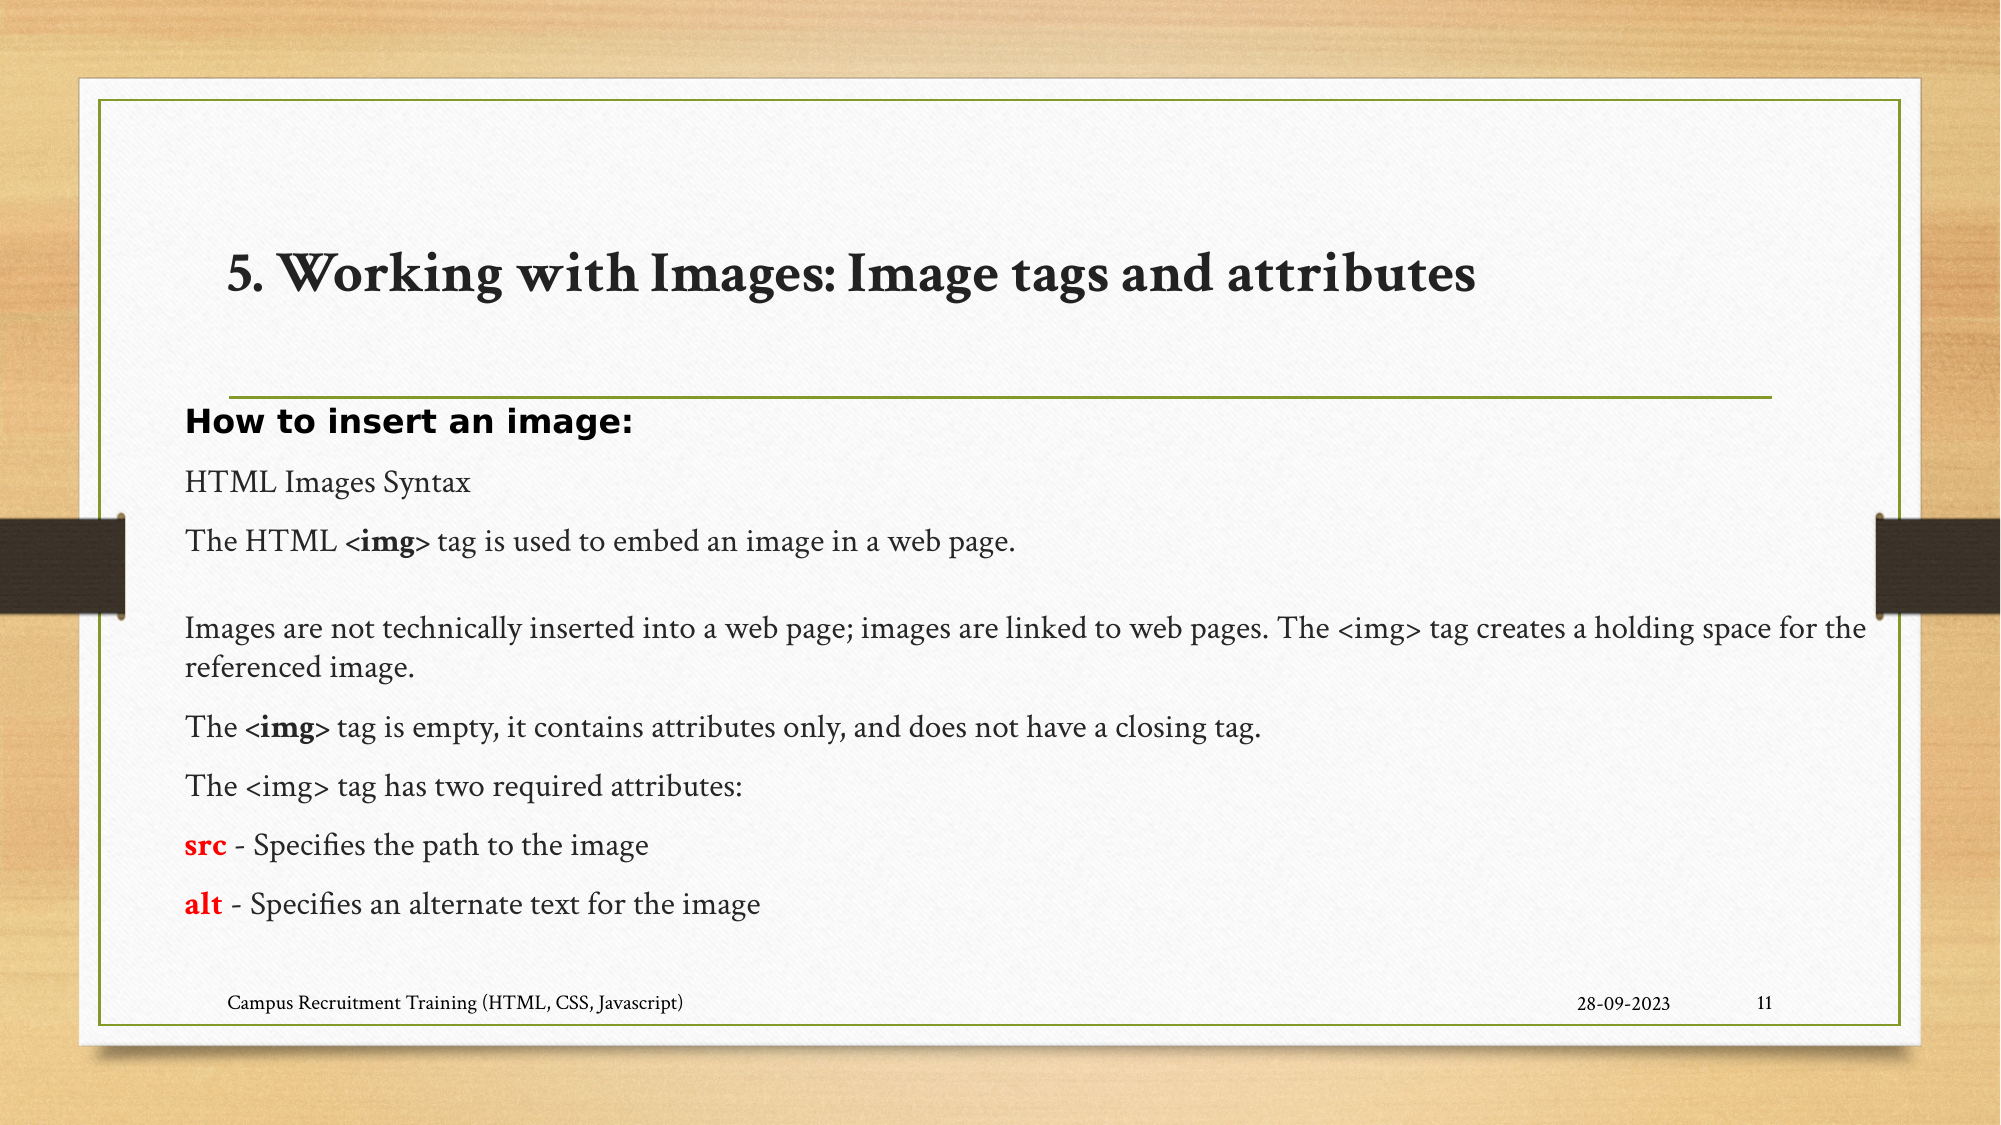

# 5. Working with Images: Image tags and attributes
How to insert an image:
HTML Images Syntax
The HTML <img> tag is used to embed an image in a web page.

Images are not technically inserted into a web page; images are linked to web pages. The <img> tag creates a holding space for the referenced image.
The <img> tag is empty, it contains attributes only, and does not have a closing tag.
The <img> tag has two required attributes:
src - Specifies the path to the image
alt - Specifies an alternate text for the image
Campus Recruitment Training (HTML, CSS, Javascript)
28-09-2023
11